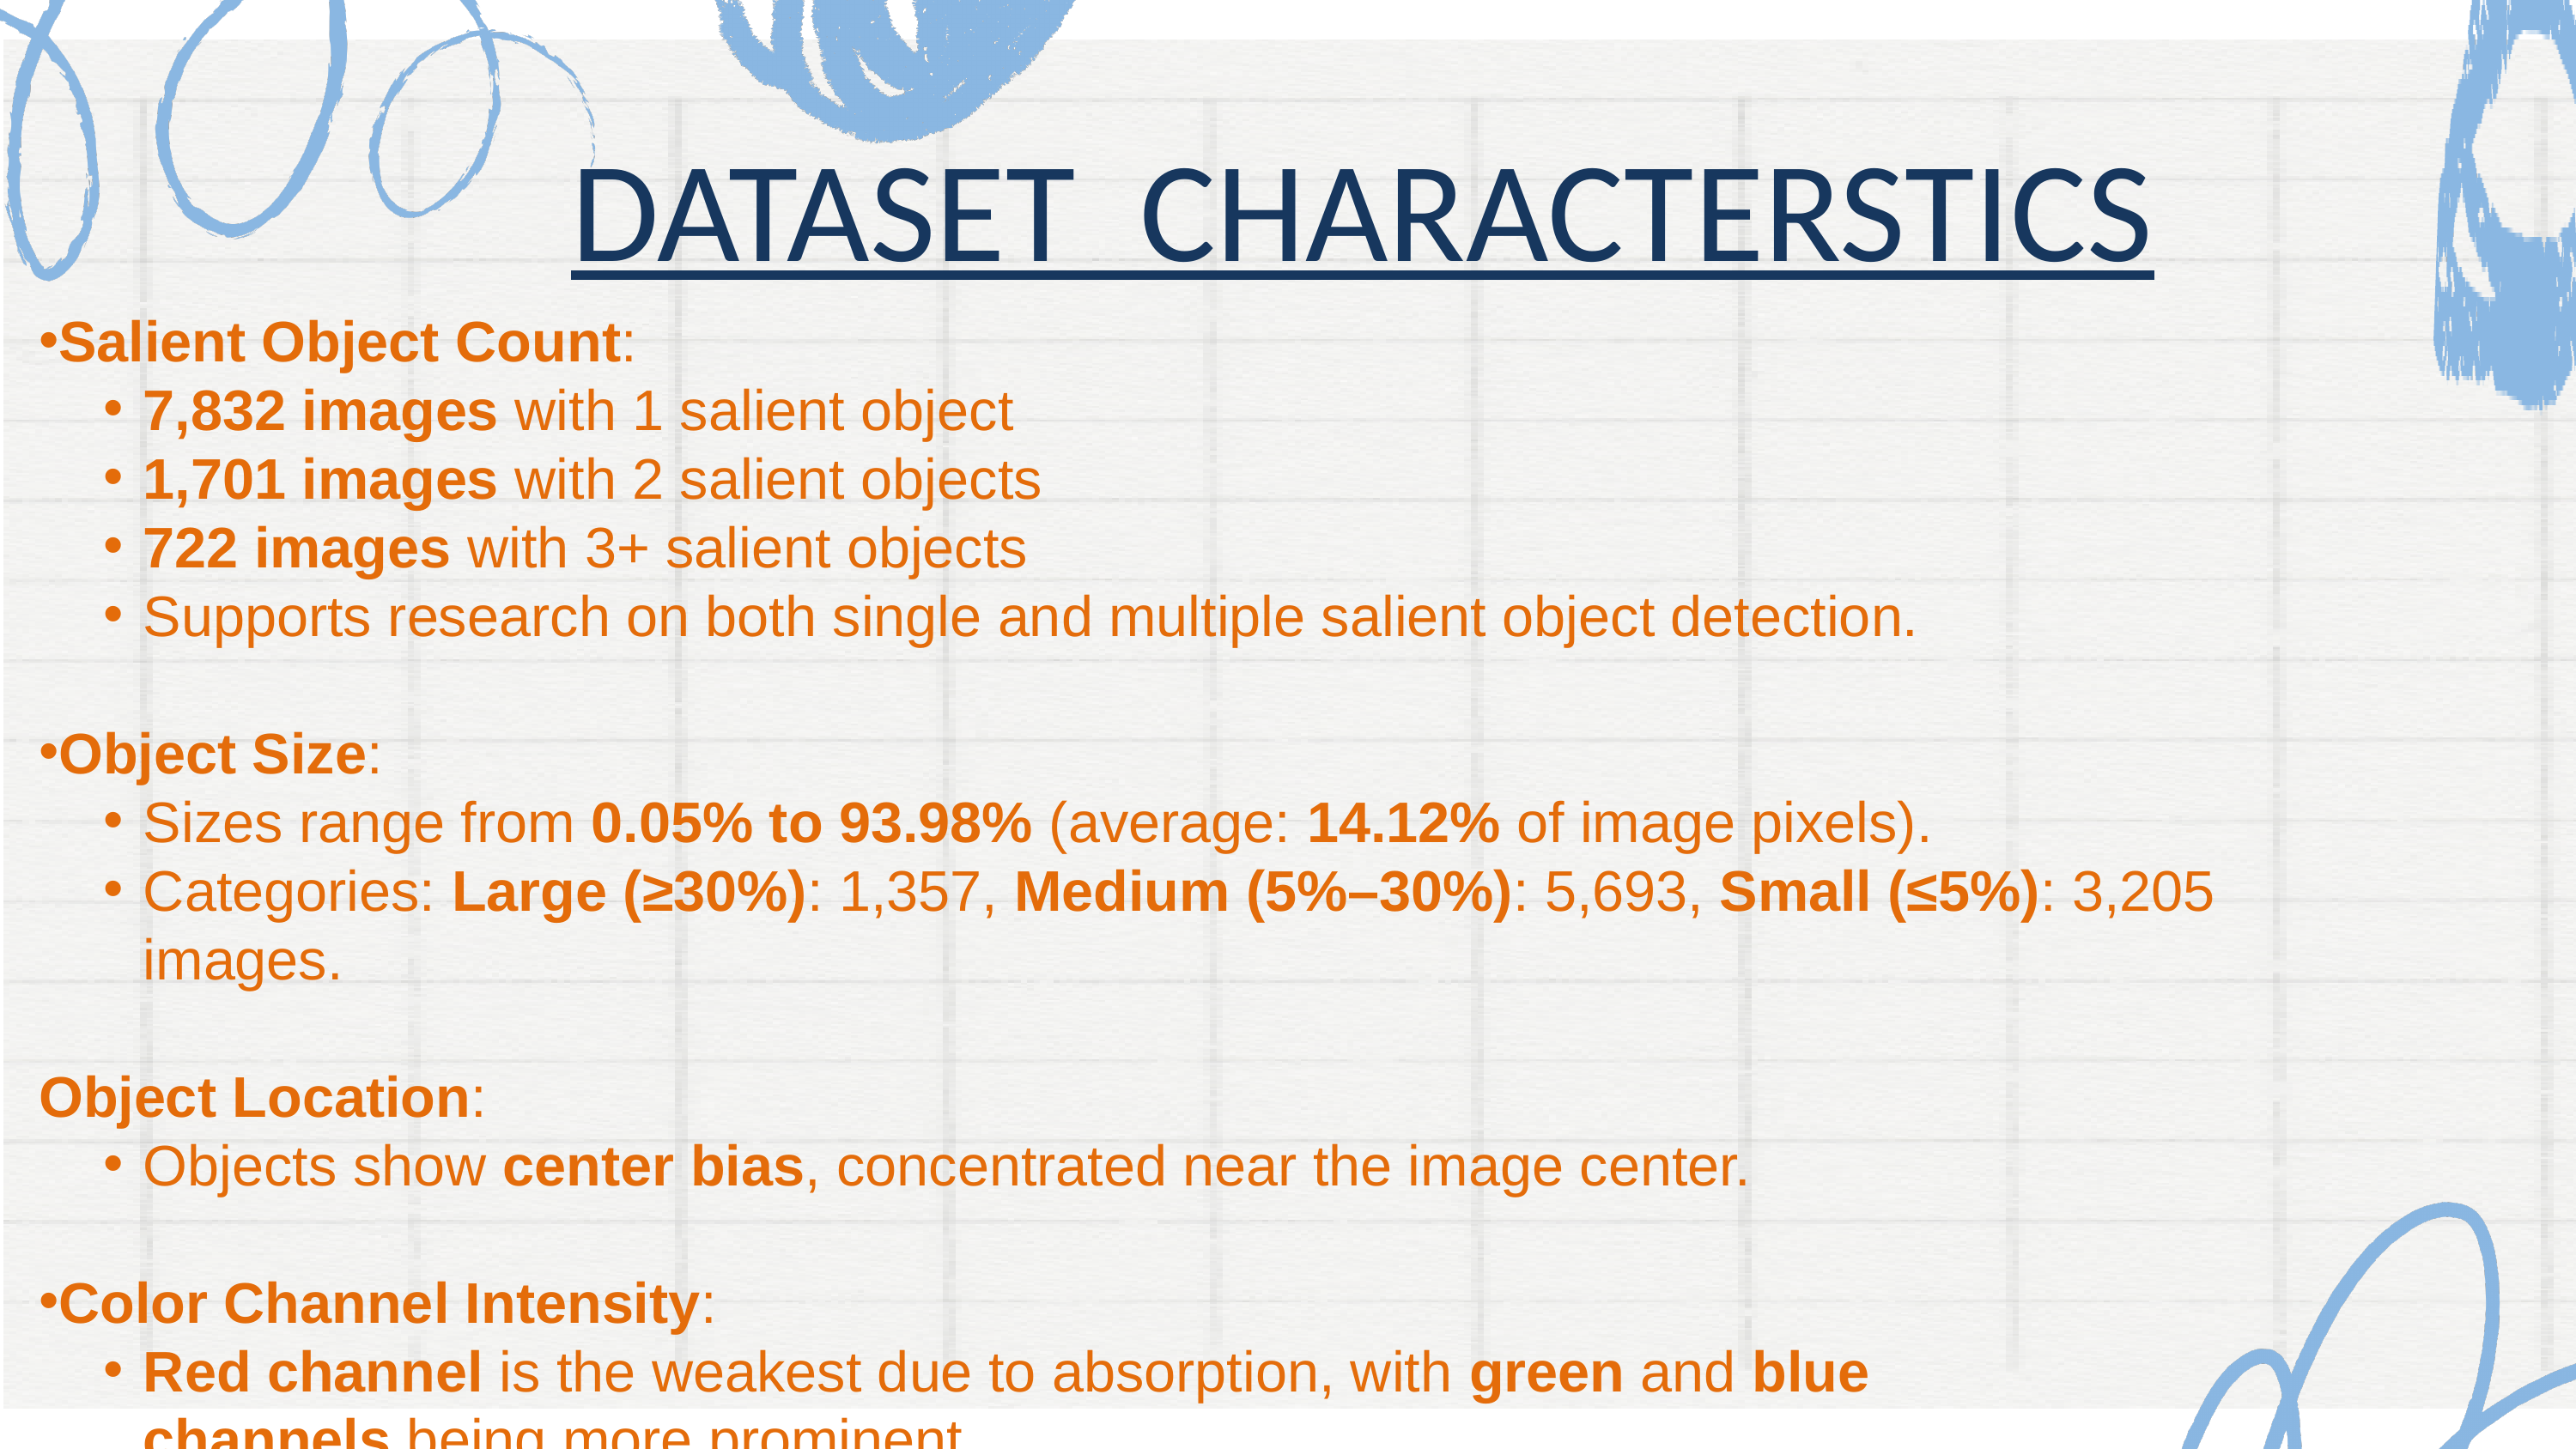

DATASET  CHARACTERSTICS

Salient Object Count:
7,832 images with 1 salient object
1,701 images with 2 salient objects
722 images with 3+ salient objects
Supports research on both single and multiple salient object detection.
Object Size:
Sizes range from 0.05% to 93.98% (average: 14.12% of image pixels).
Categories: Large (≥30%): 1,357, Medium (5%–30%): 5,693, Small (≤5%): 3,205 images.
Object Location:
Objects show center bias, concentrated near the image center.

Color Channel Intensity:
Red channel is the weakest due to absorption, with green and blue channels being more prominent.